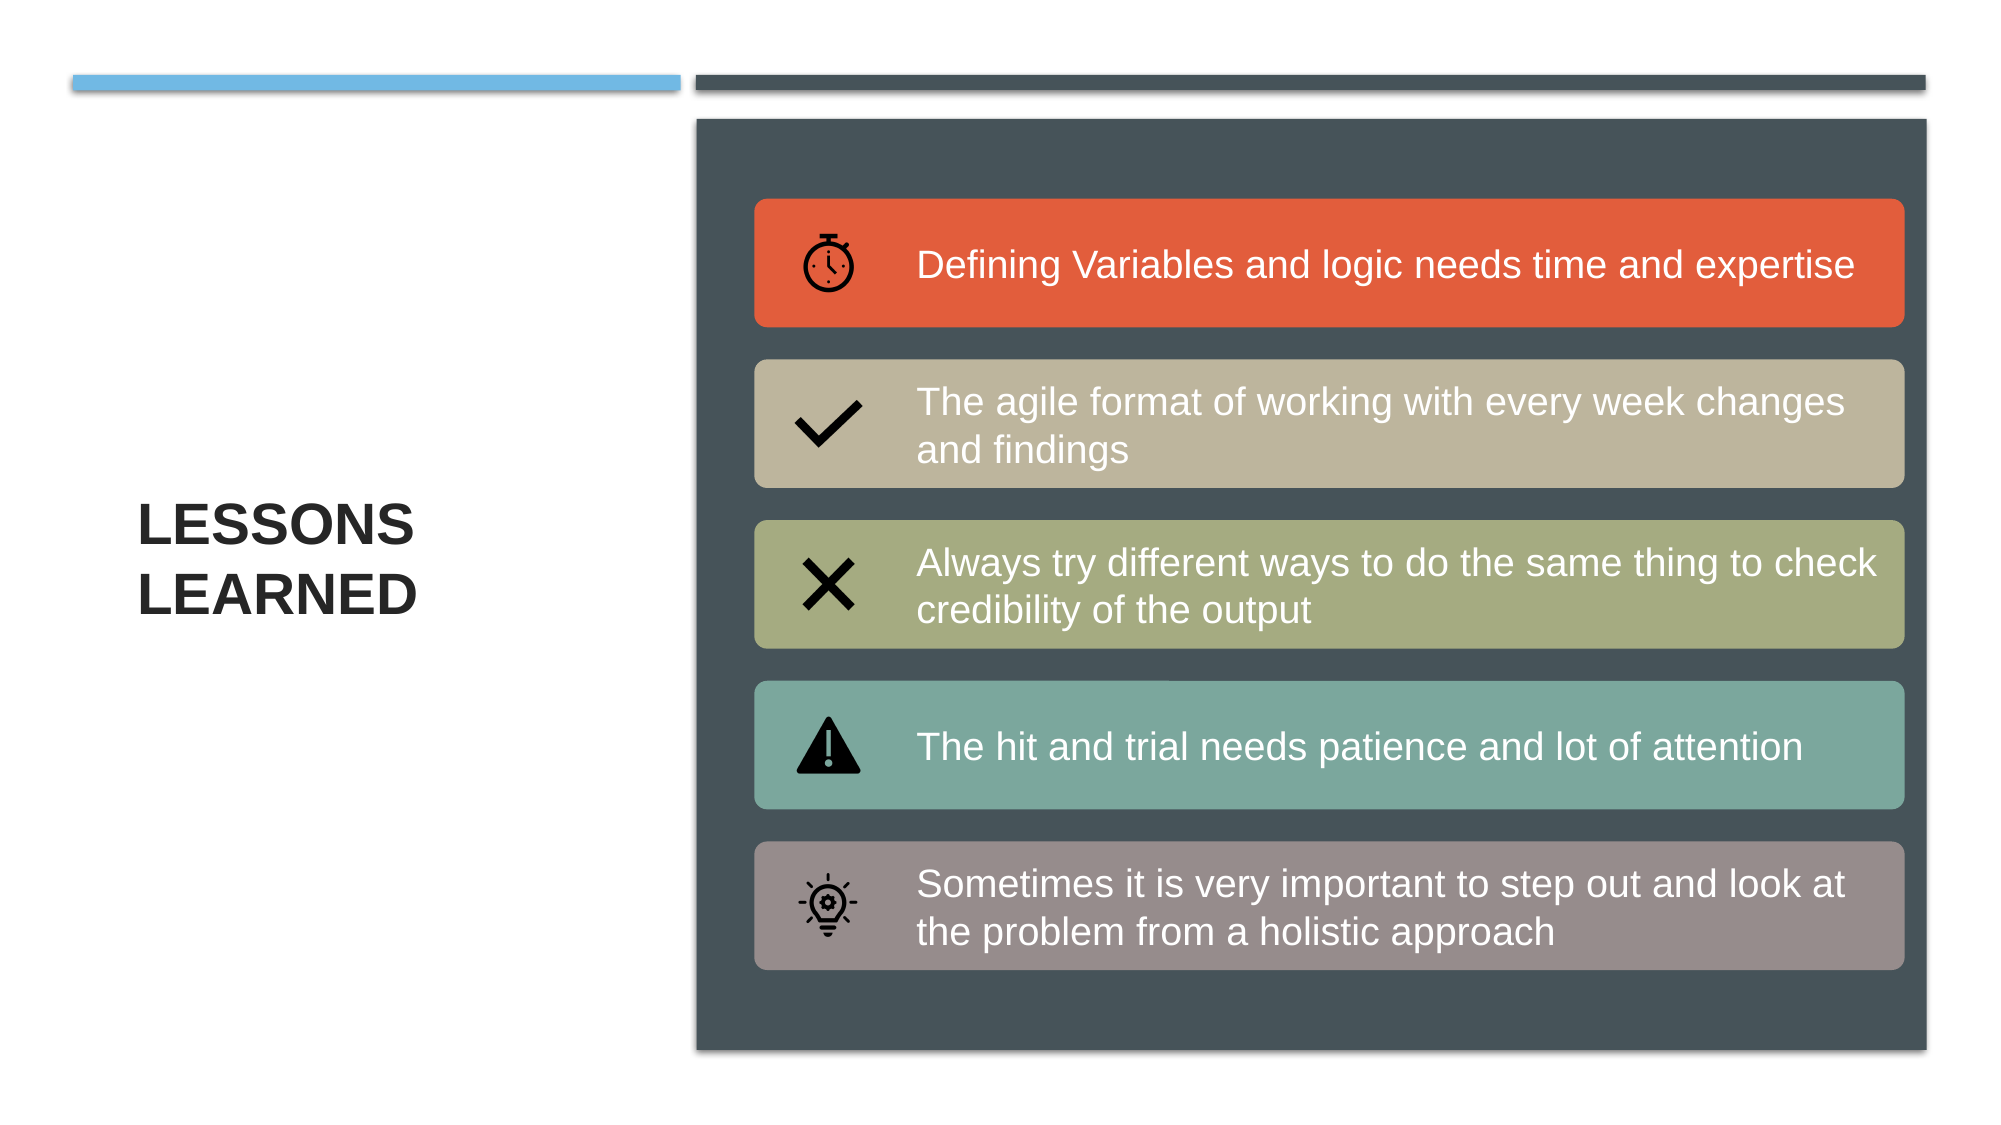

# Lessons Learned
Defining Variables and logic needs time and expertise
The agile format of working with every week changes and findings
Always try different ways to do the same thing to check credibility of the output
The hit and trial needs patience and lot of attention
Sometimes it is very important to step out and look at the problem from a holistic approach